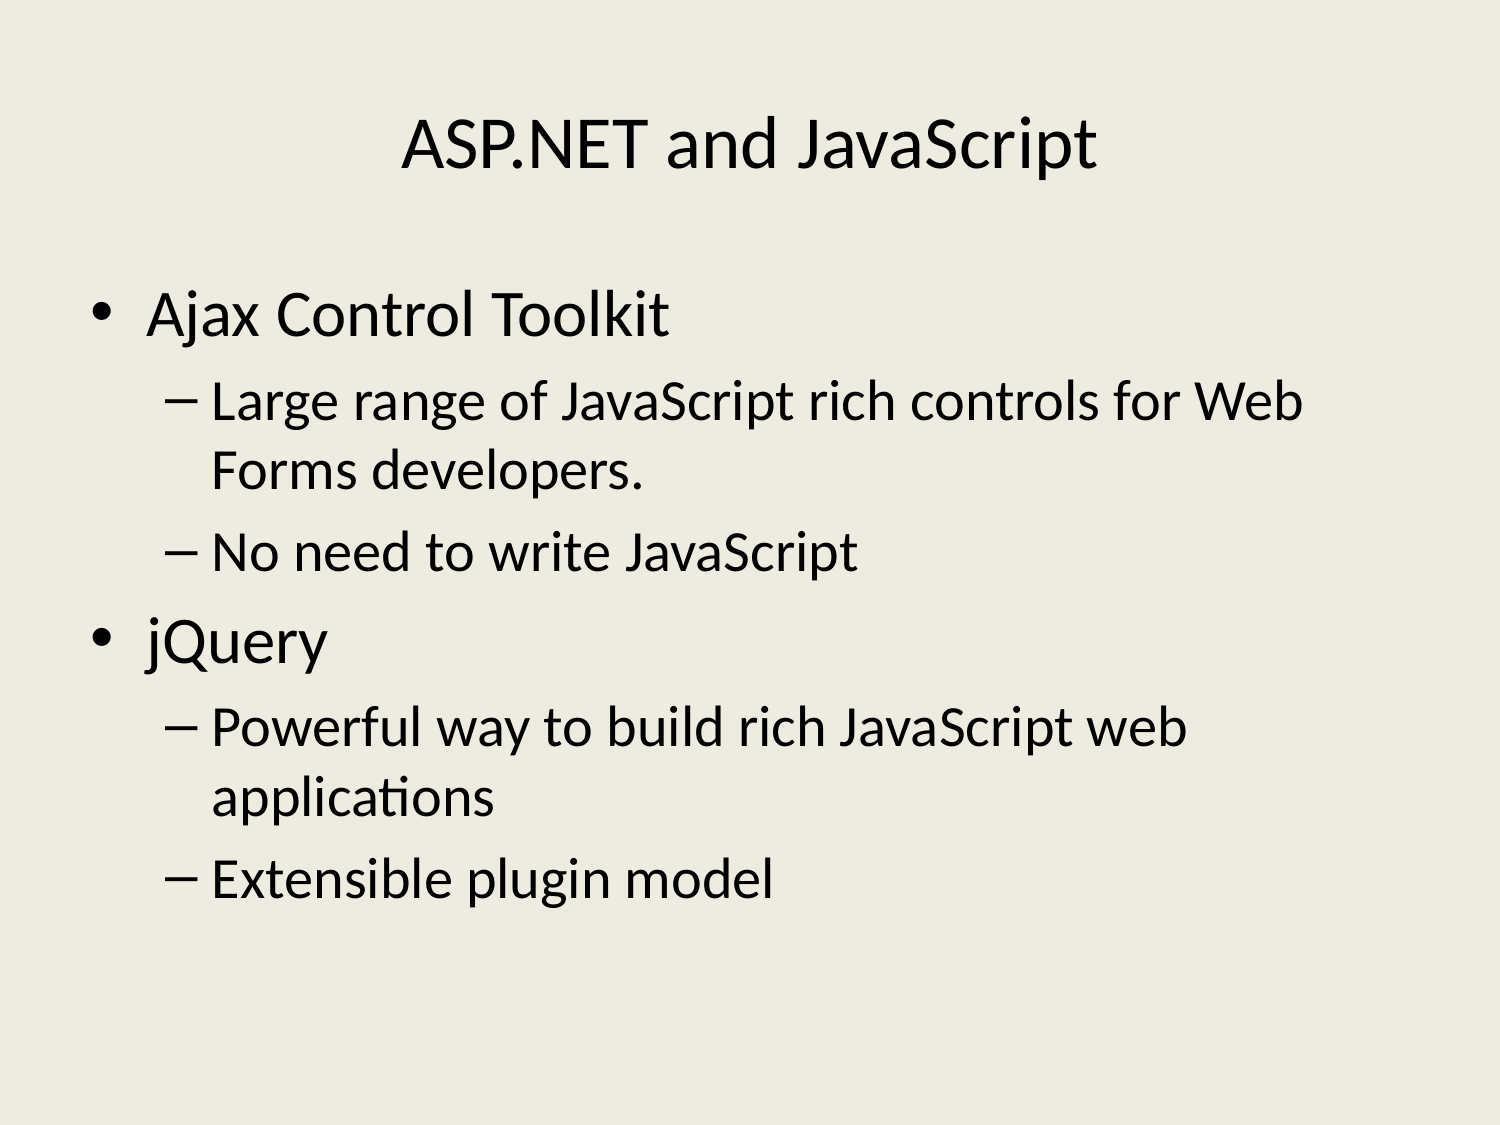

# ASP.NET and JavaScript
Ajax Control Toolkit
Large range of JavaScript rich controls for Web Forms developers.
No need to write JavaScript
jQuery
Powerful way to build rich JavaScript web applications
Extensible plugin model